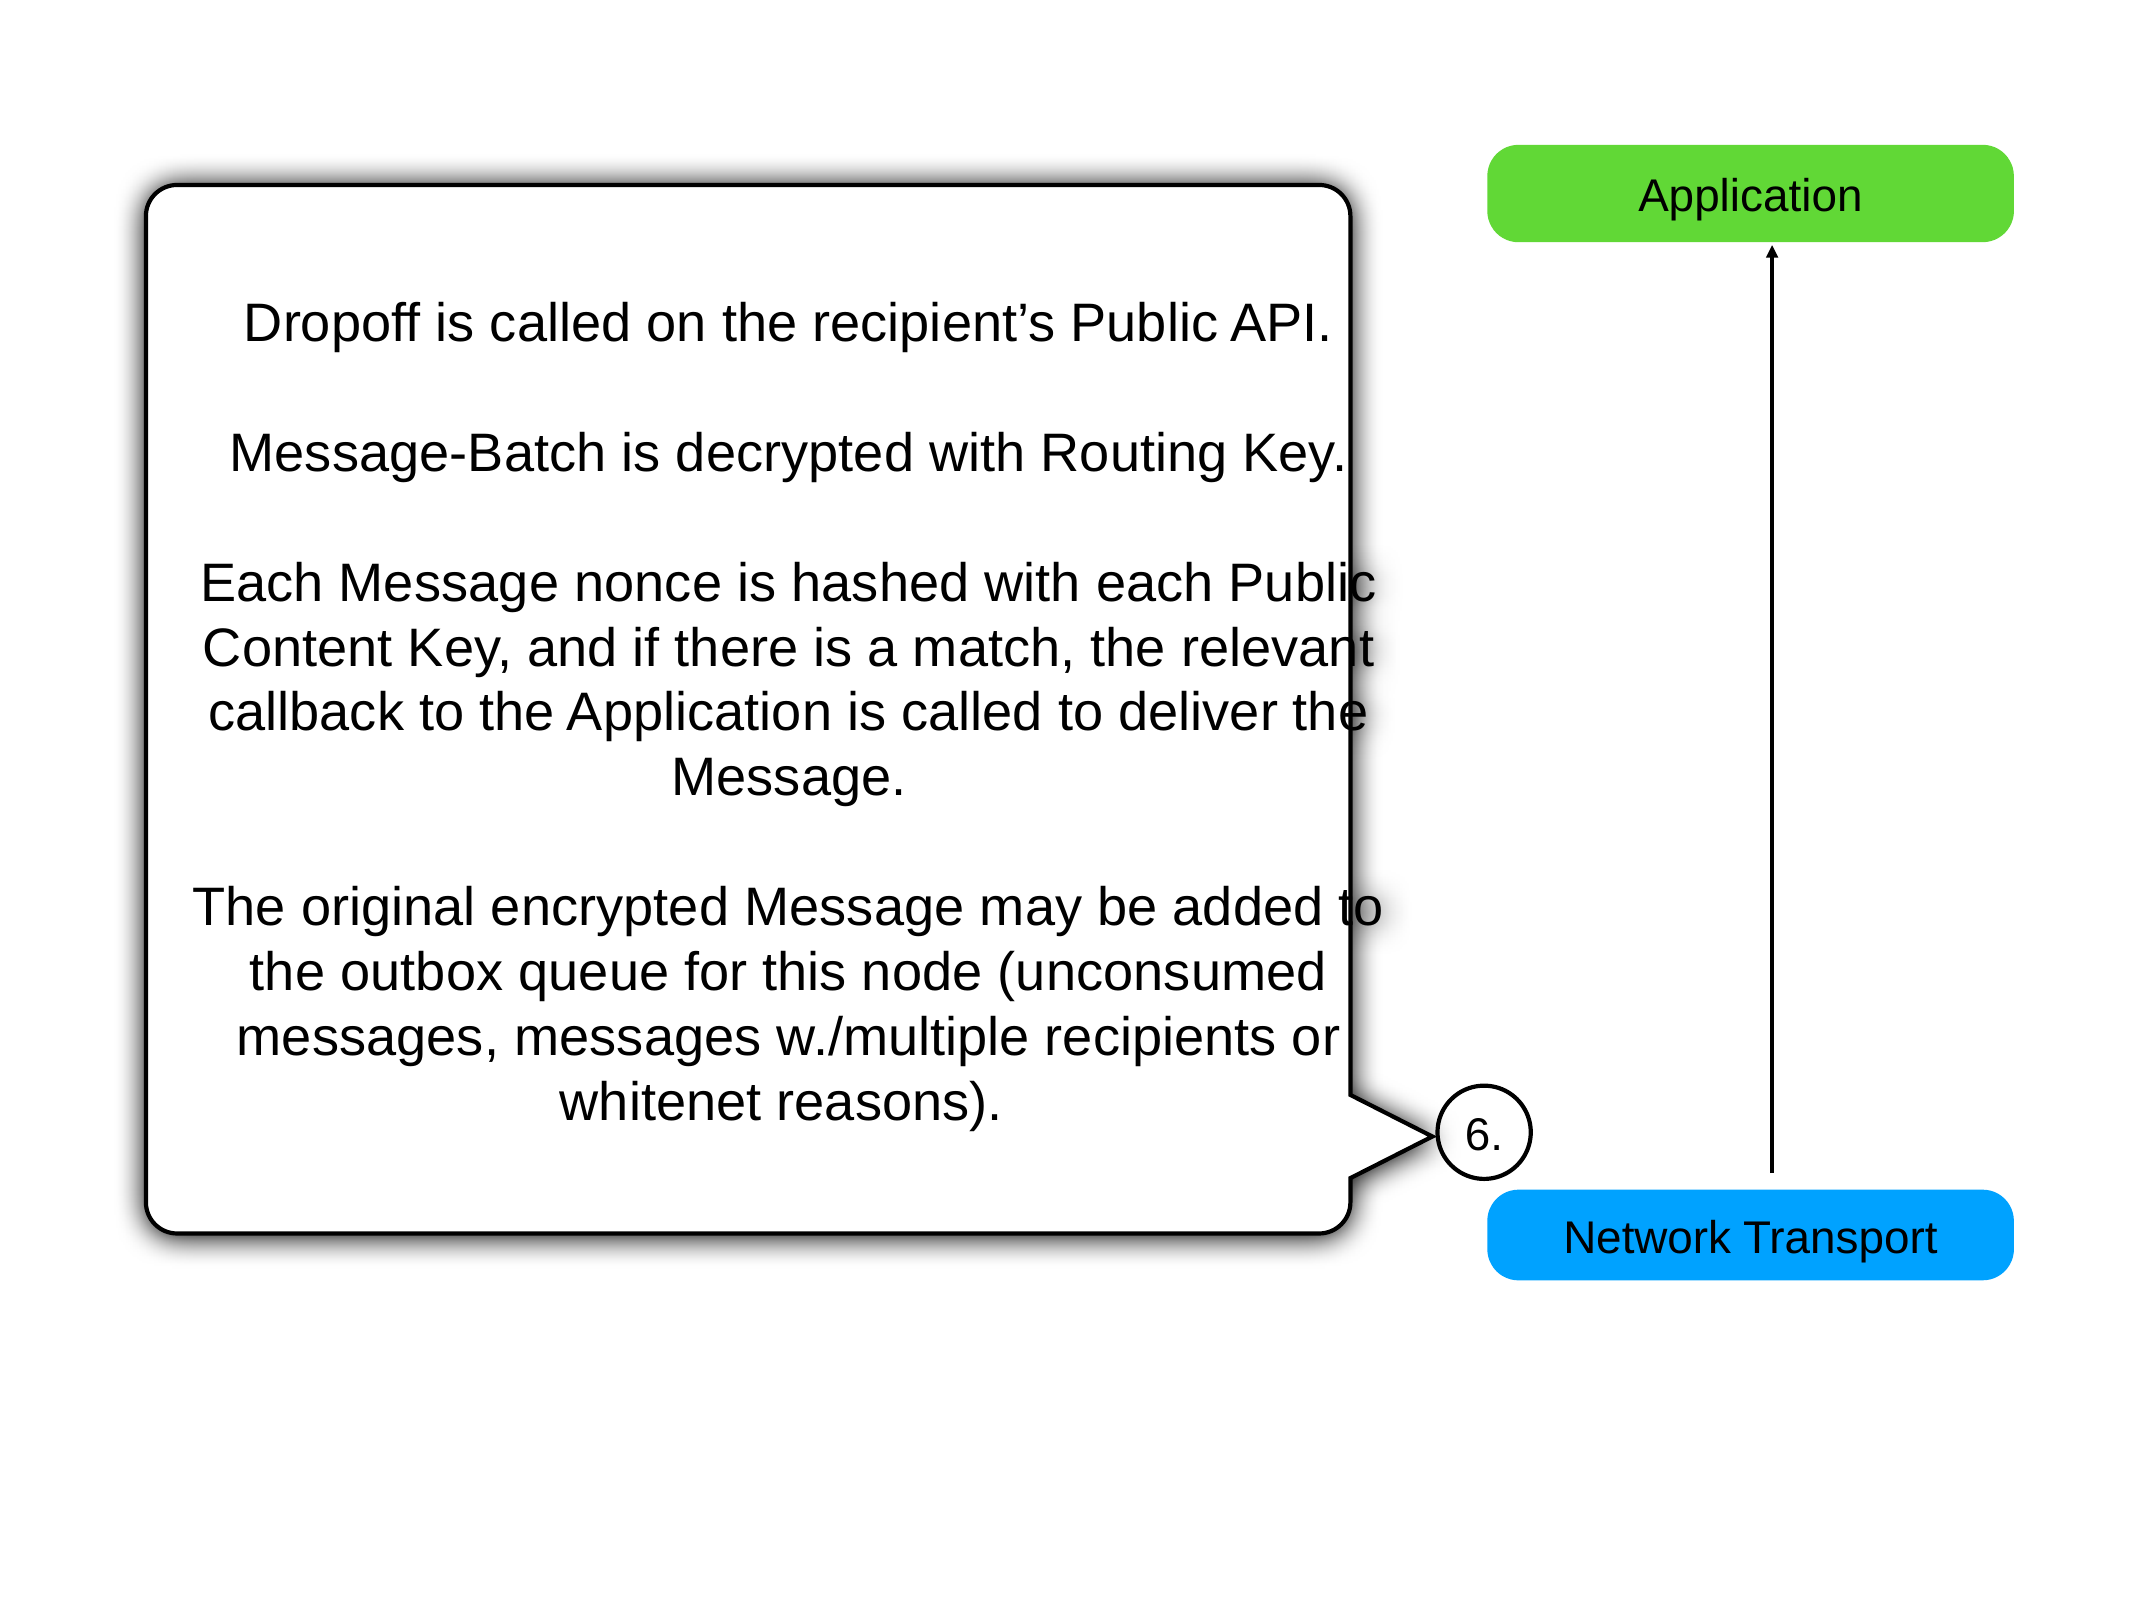

Application
Dropoff is called on the recipient’s Public API.

Message-Batch is decrypted with Routing Key.

Each Message nonce is hashed with each Public Content Key, and if there is a match, the relevant callback to the Application is called to deliver the Message.

The original encrypted Message may be added to the outbox queue for this node (unconsumed messages, messages w./multiple recipients or whitenet reasons).

6.
Network Transport